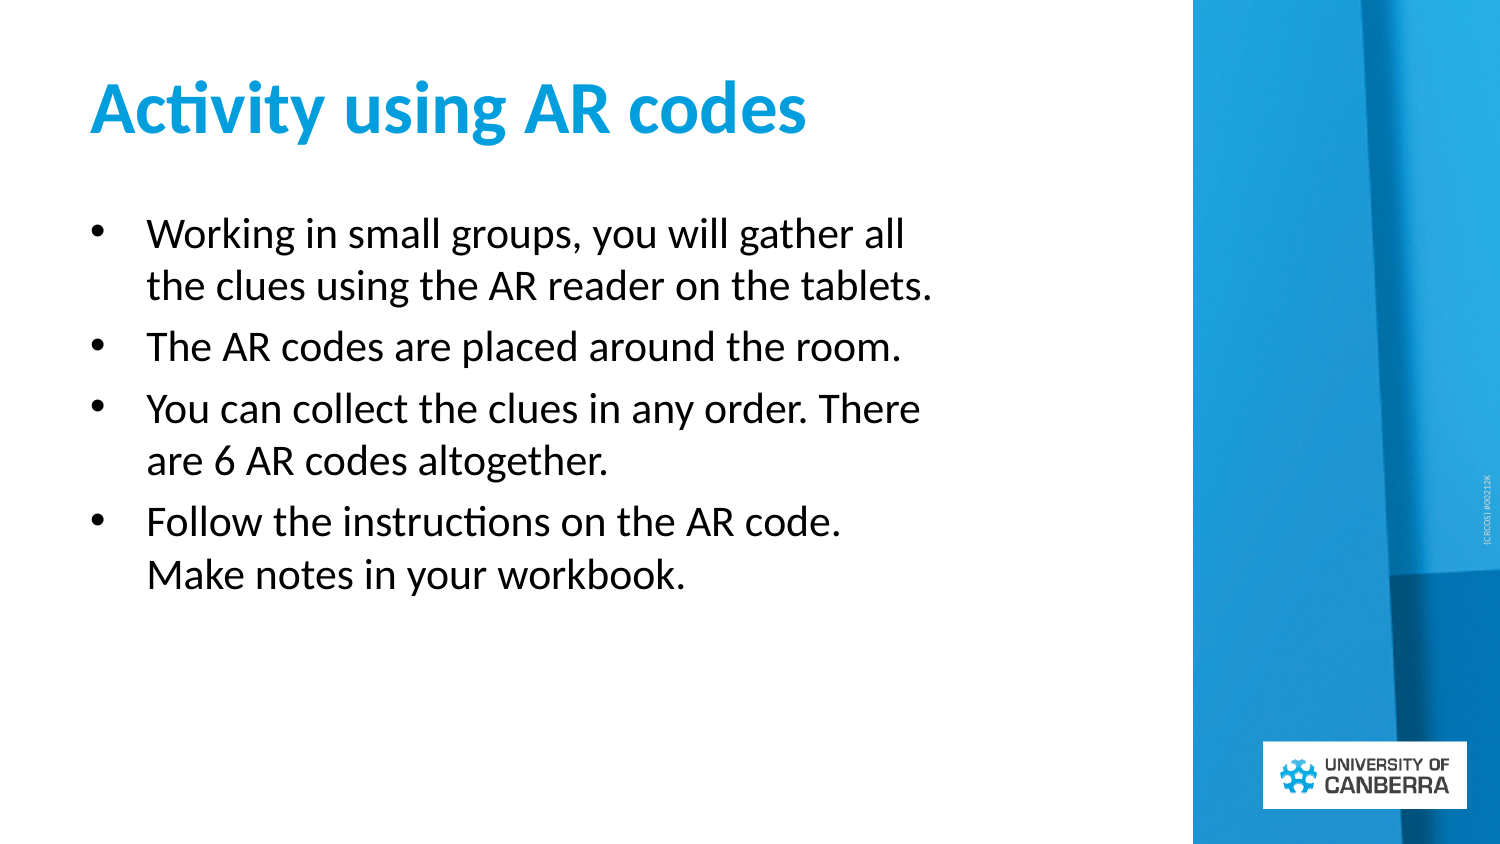

# Activity using AR codes
Working in small groups, you will gather all the clues using the AR reader on the tablets.
The AR codes are placed around the room.
You can collect the clues in any order. There are 6 AR codes altogether.
Follow the instructions on the AR code. Make notes in your workbook.